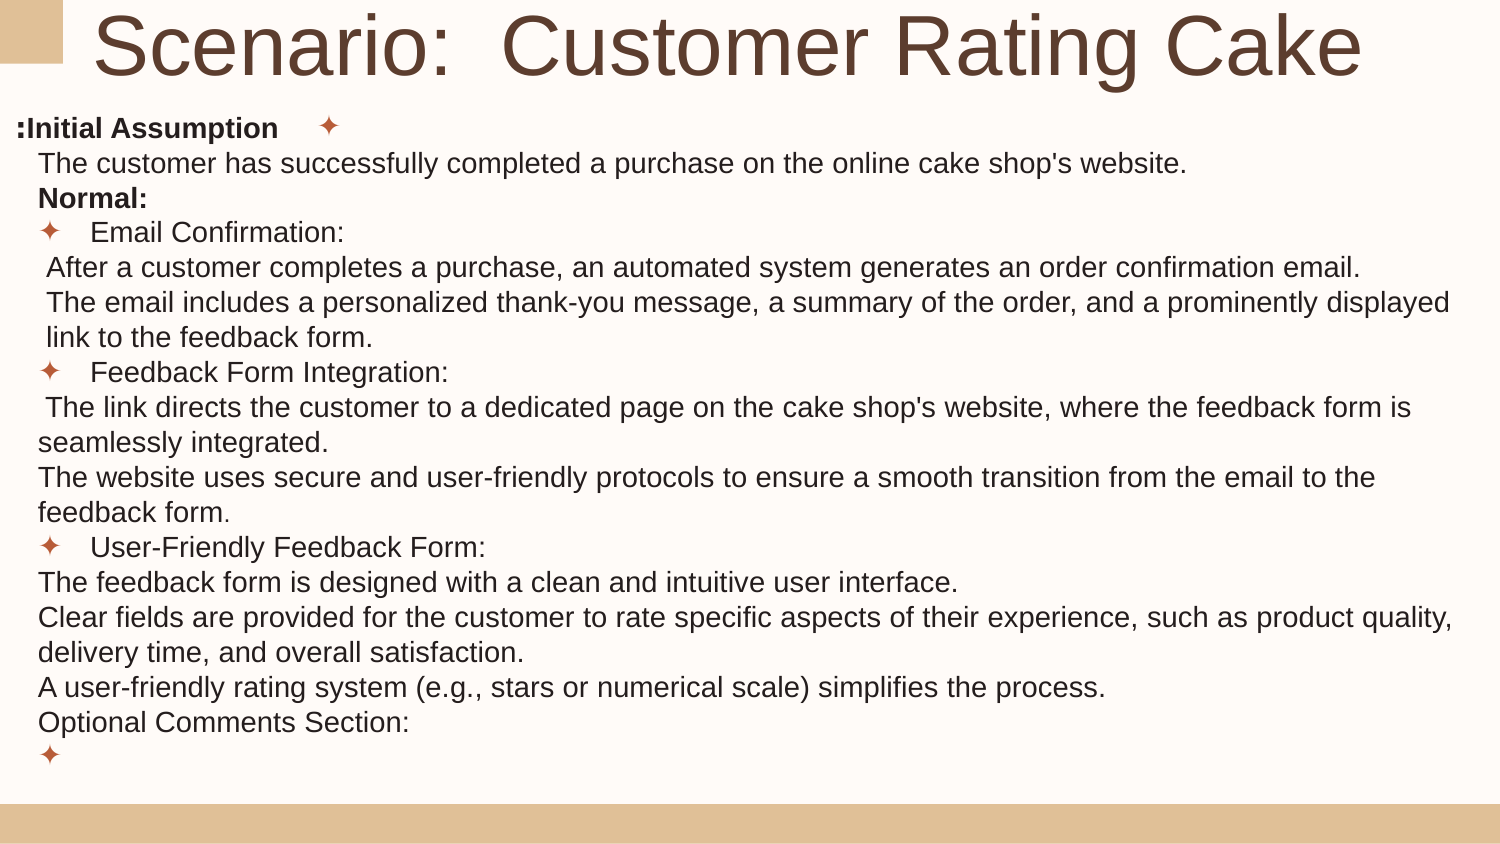

# Scenario:  Customer Rating Cake
 Initial Assumption:
The customer has successfully completed a purchase on the online cake shop's website.
Normal:
Email Confirmation:
 After a customer completes a purchase, an automated system generates an order confirmation email.
 The email includes a personalized thank-you message, a summary of the order, and a prominently displayed     link to the feedback form.
Feedback Form Integration:
 The link directs the customer to a dedicated page on the cake shop's website, where the feedback form is   seamlessly integrated.
The website uses secure and user-friendly protocols to ensure a smooth transition from the email to the feedback form.
User-Friendly Feedback Form:
The feedback form is designed with a clean and intuitive user interface.
Clear fields are provided for the customer to rate specific aspects of their experience, such as product quality, delivery time, and overall satisfaction.
A user-friendly rating system (e.g., stars or numerical scale) simplifies the process.
Optional Comments Section: